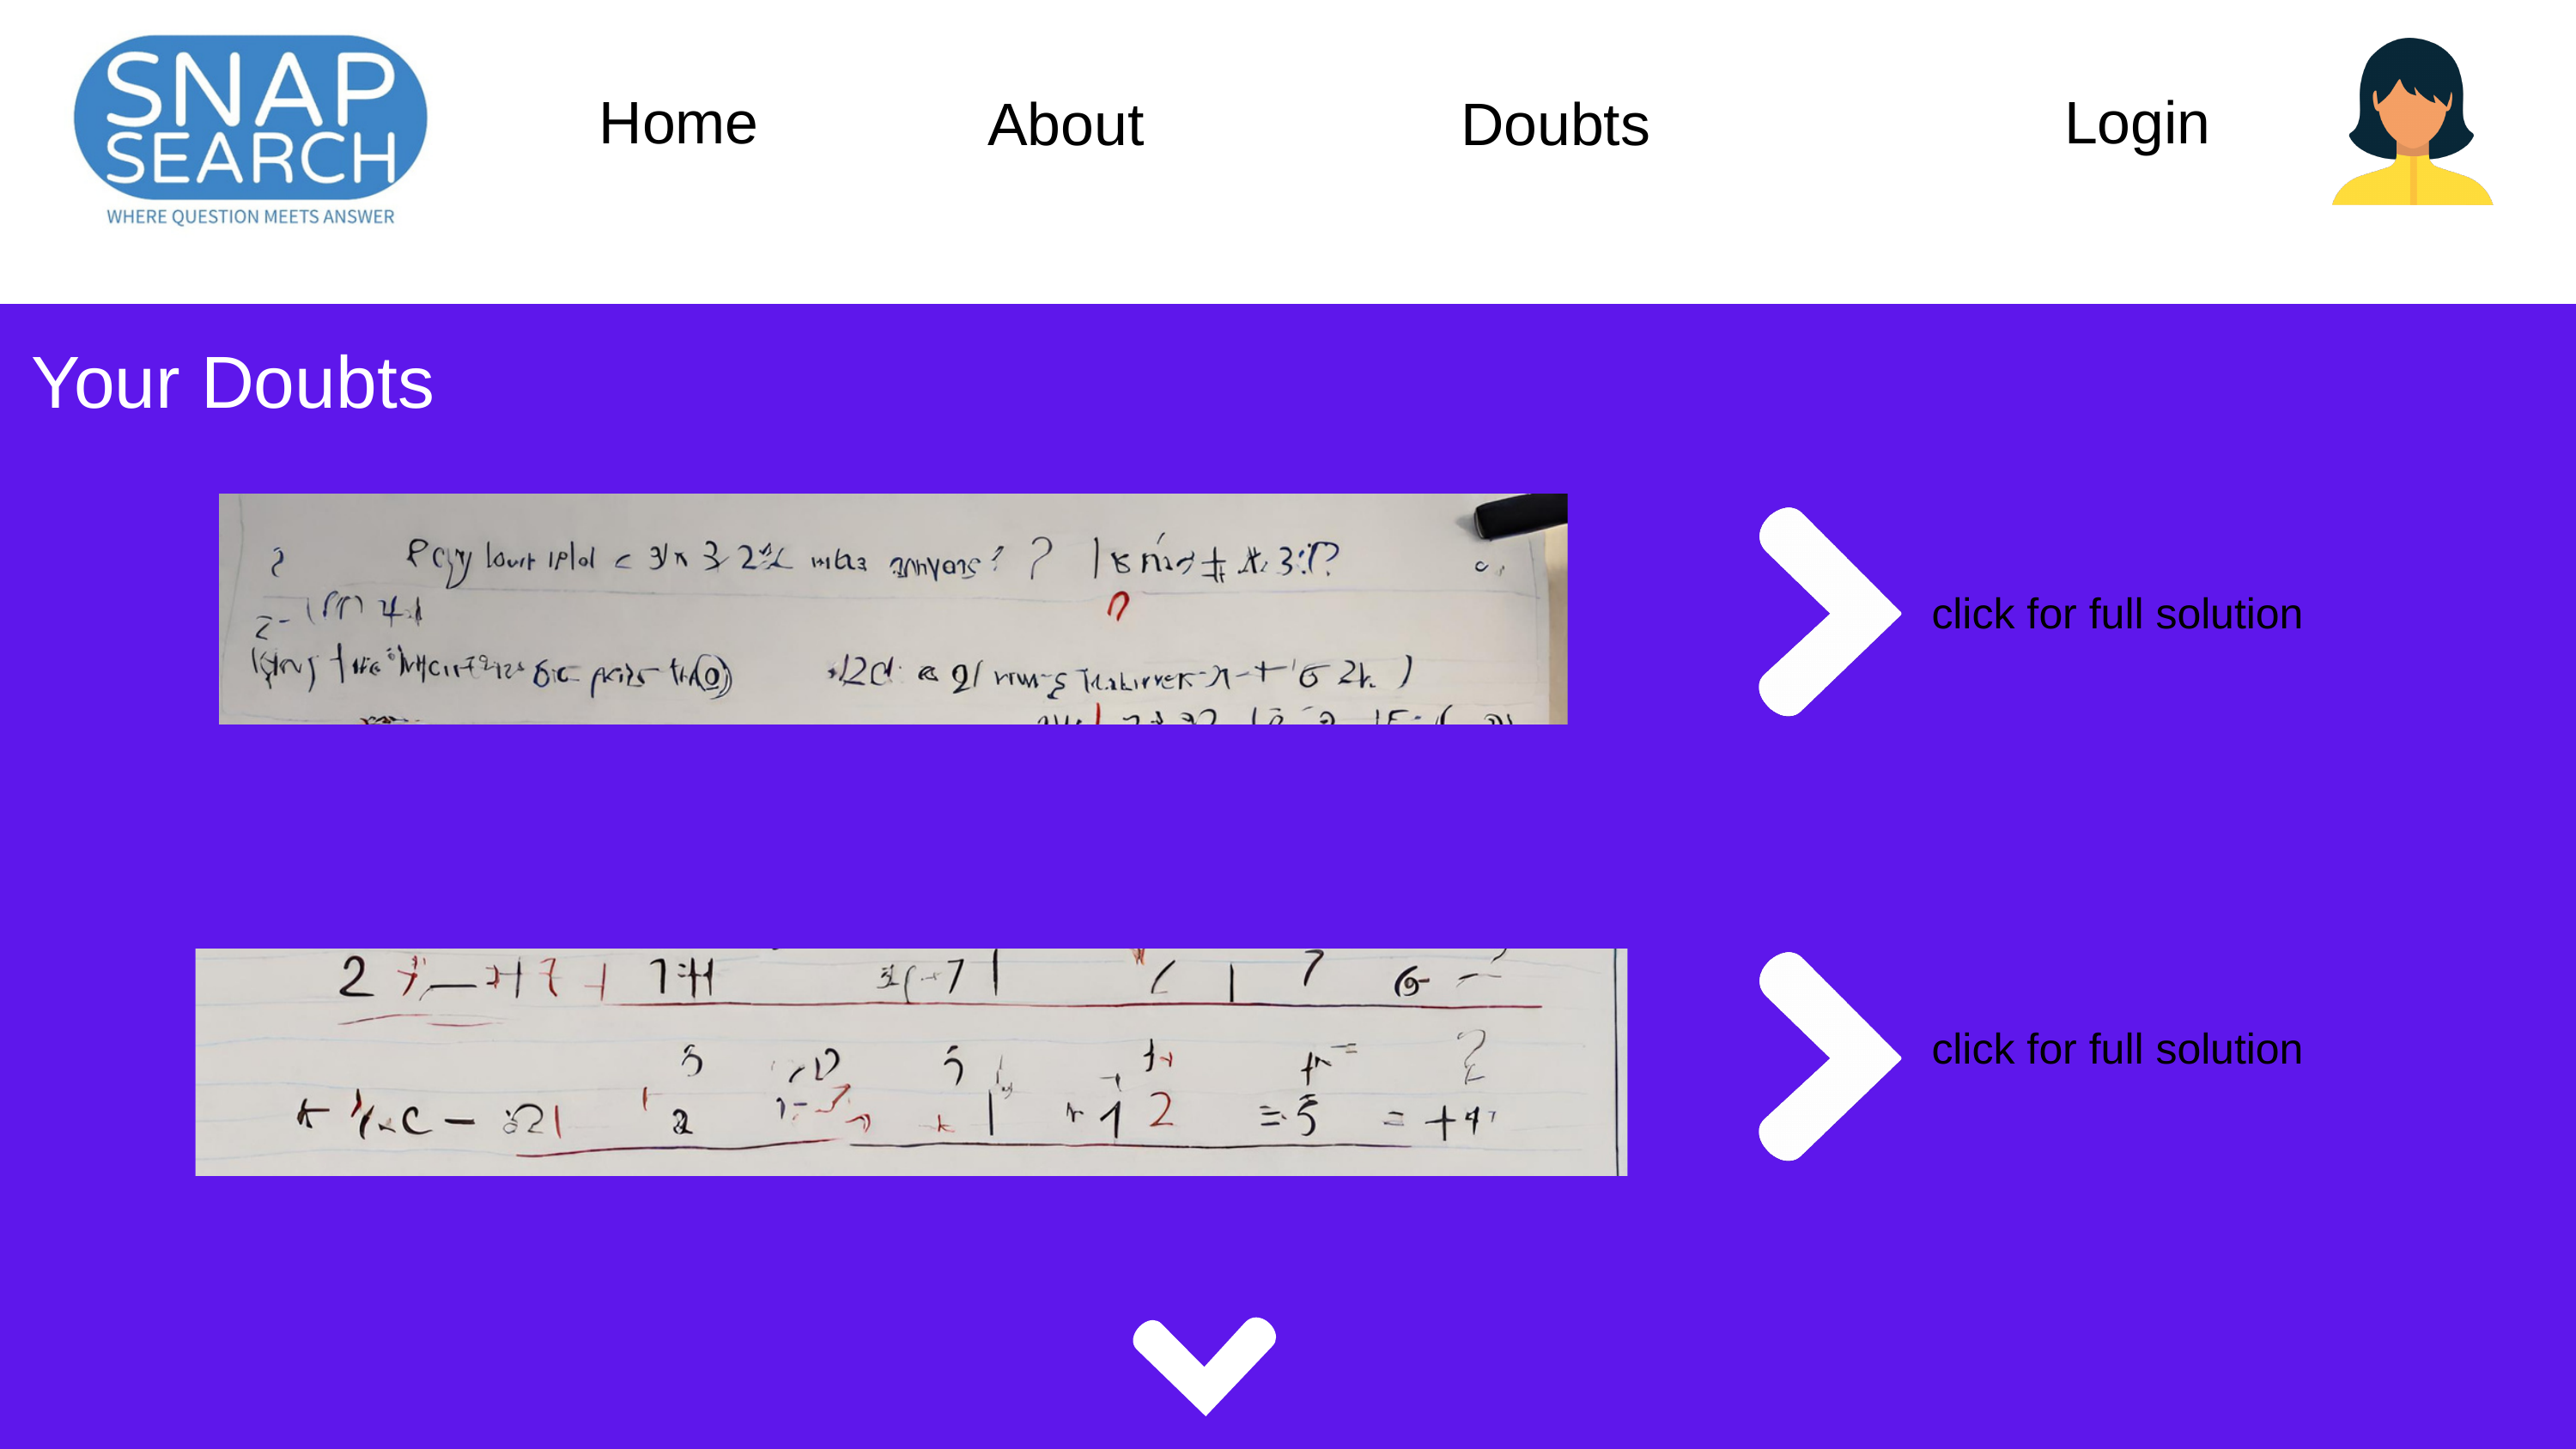

Home
Login
About
Doubts

 Your Doubts

click for full solution

click for full solution